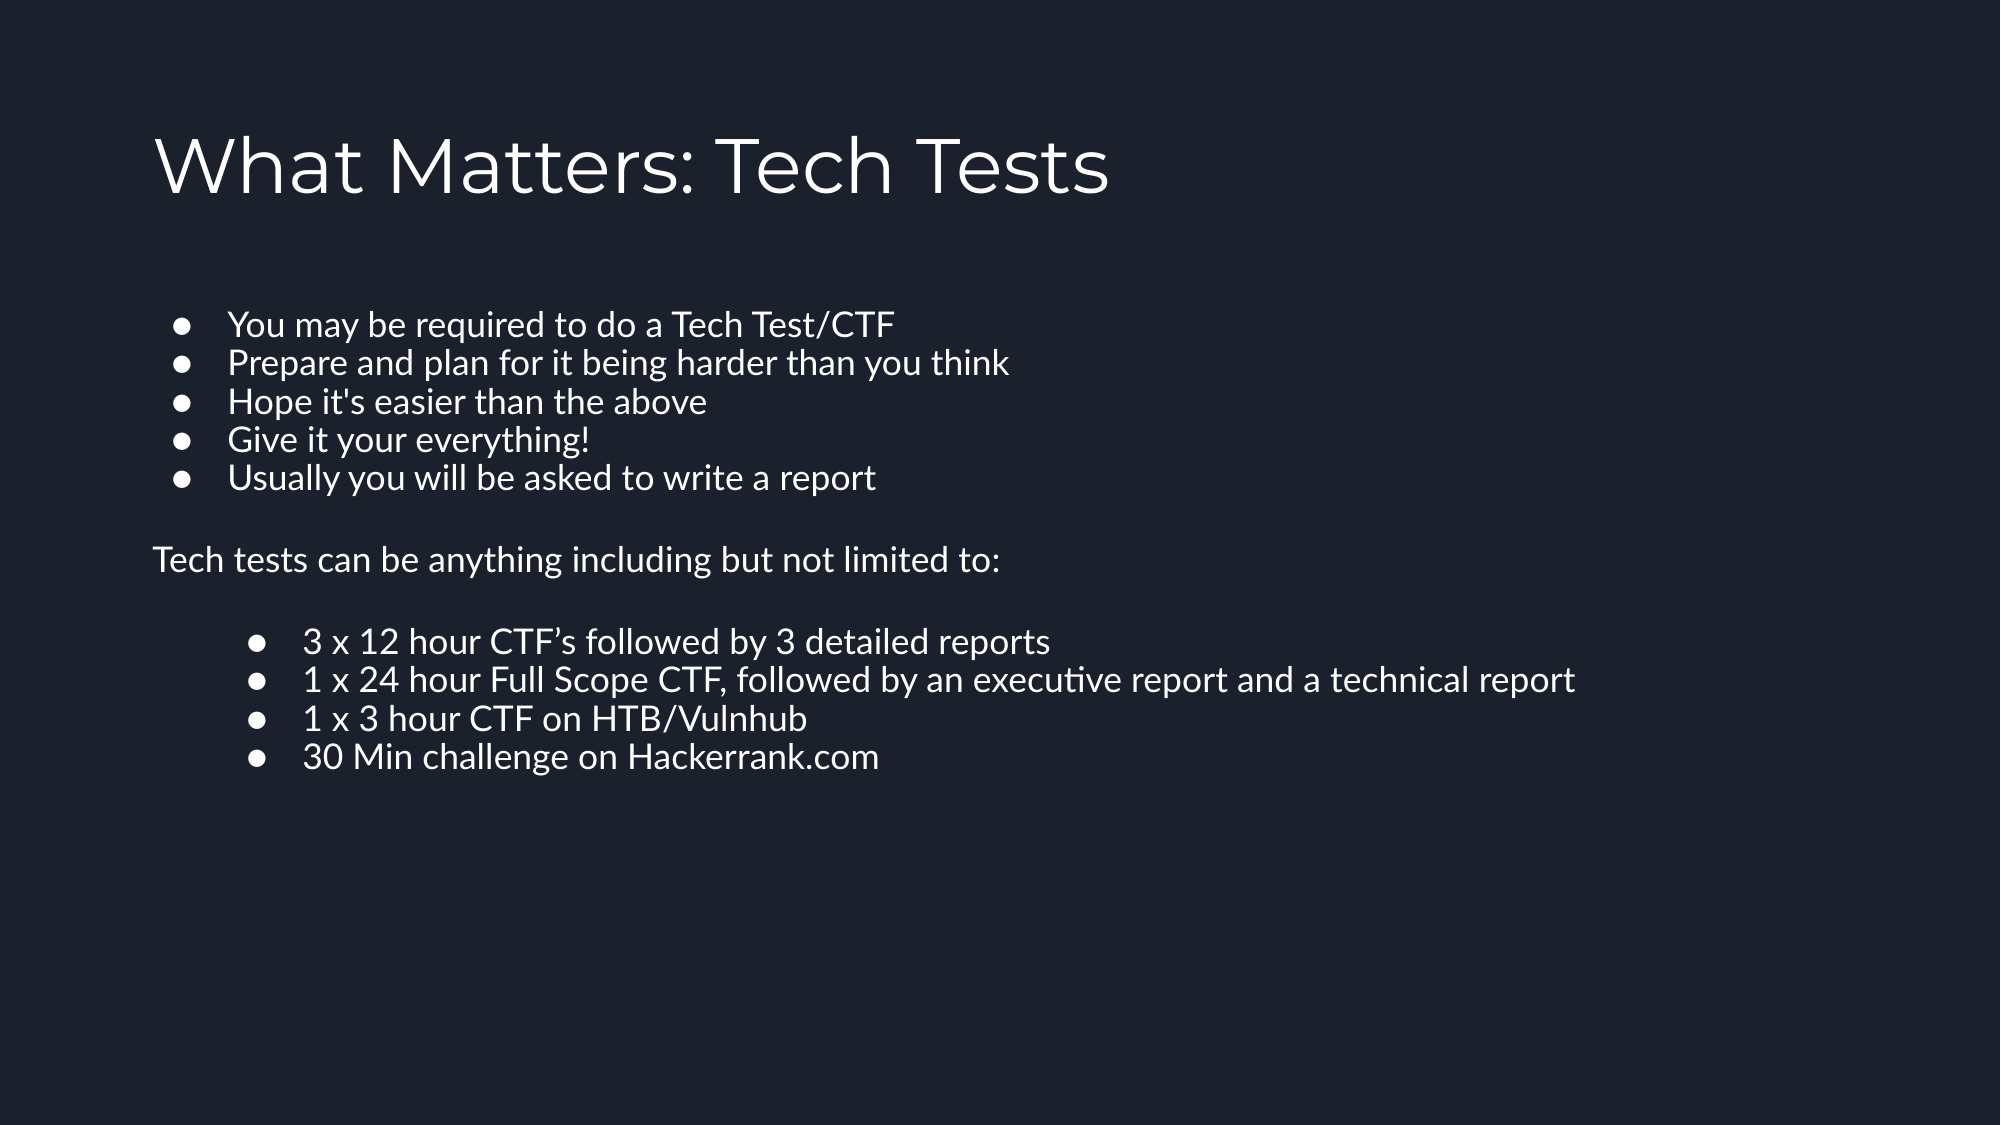

# What Matters: Tech Tests
You may be required to do a Tech Test/CTF
Prepare and plan for it being harder than you think
Hope it's easier than the above
Give it your everything!
Usually you will be asked to write a report
Tech tests can be anything including but not limited to:
3 x 12 hour CTF’s followed by 3 detailed reports
1 x 24 hour Full Scope CTF, followed by an executive report and a technical report
1 x 3 hour CTF on HTB/Vulnhub
30 Min challenge on Hackerrank.com